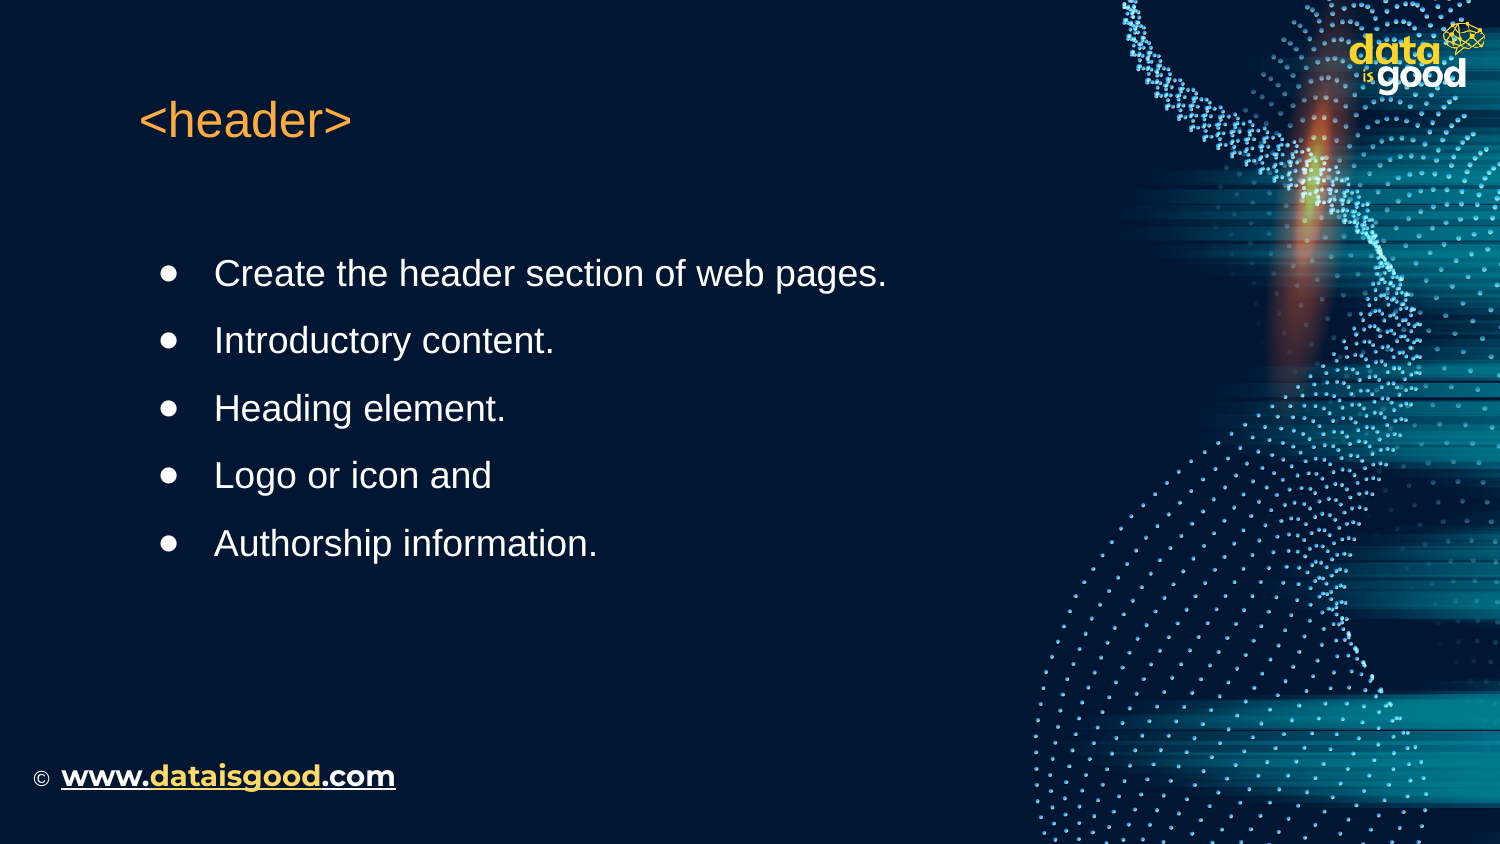

# <header>
Create the header section of web pages.
Introductory content.
Heading element.
Logo or icon and
Authorship information.